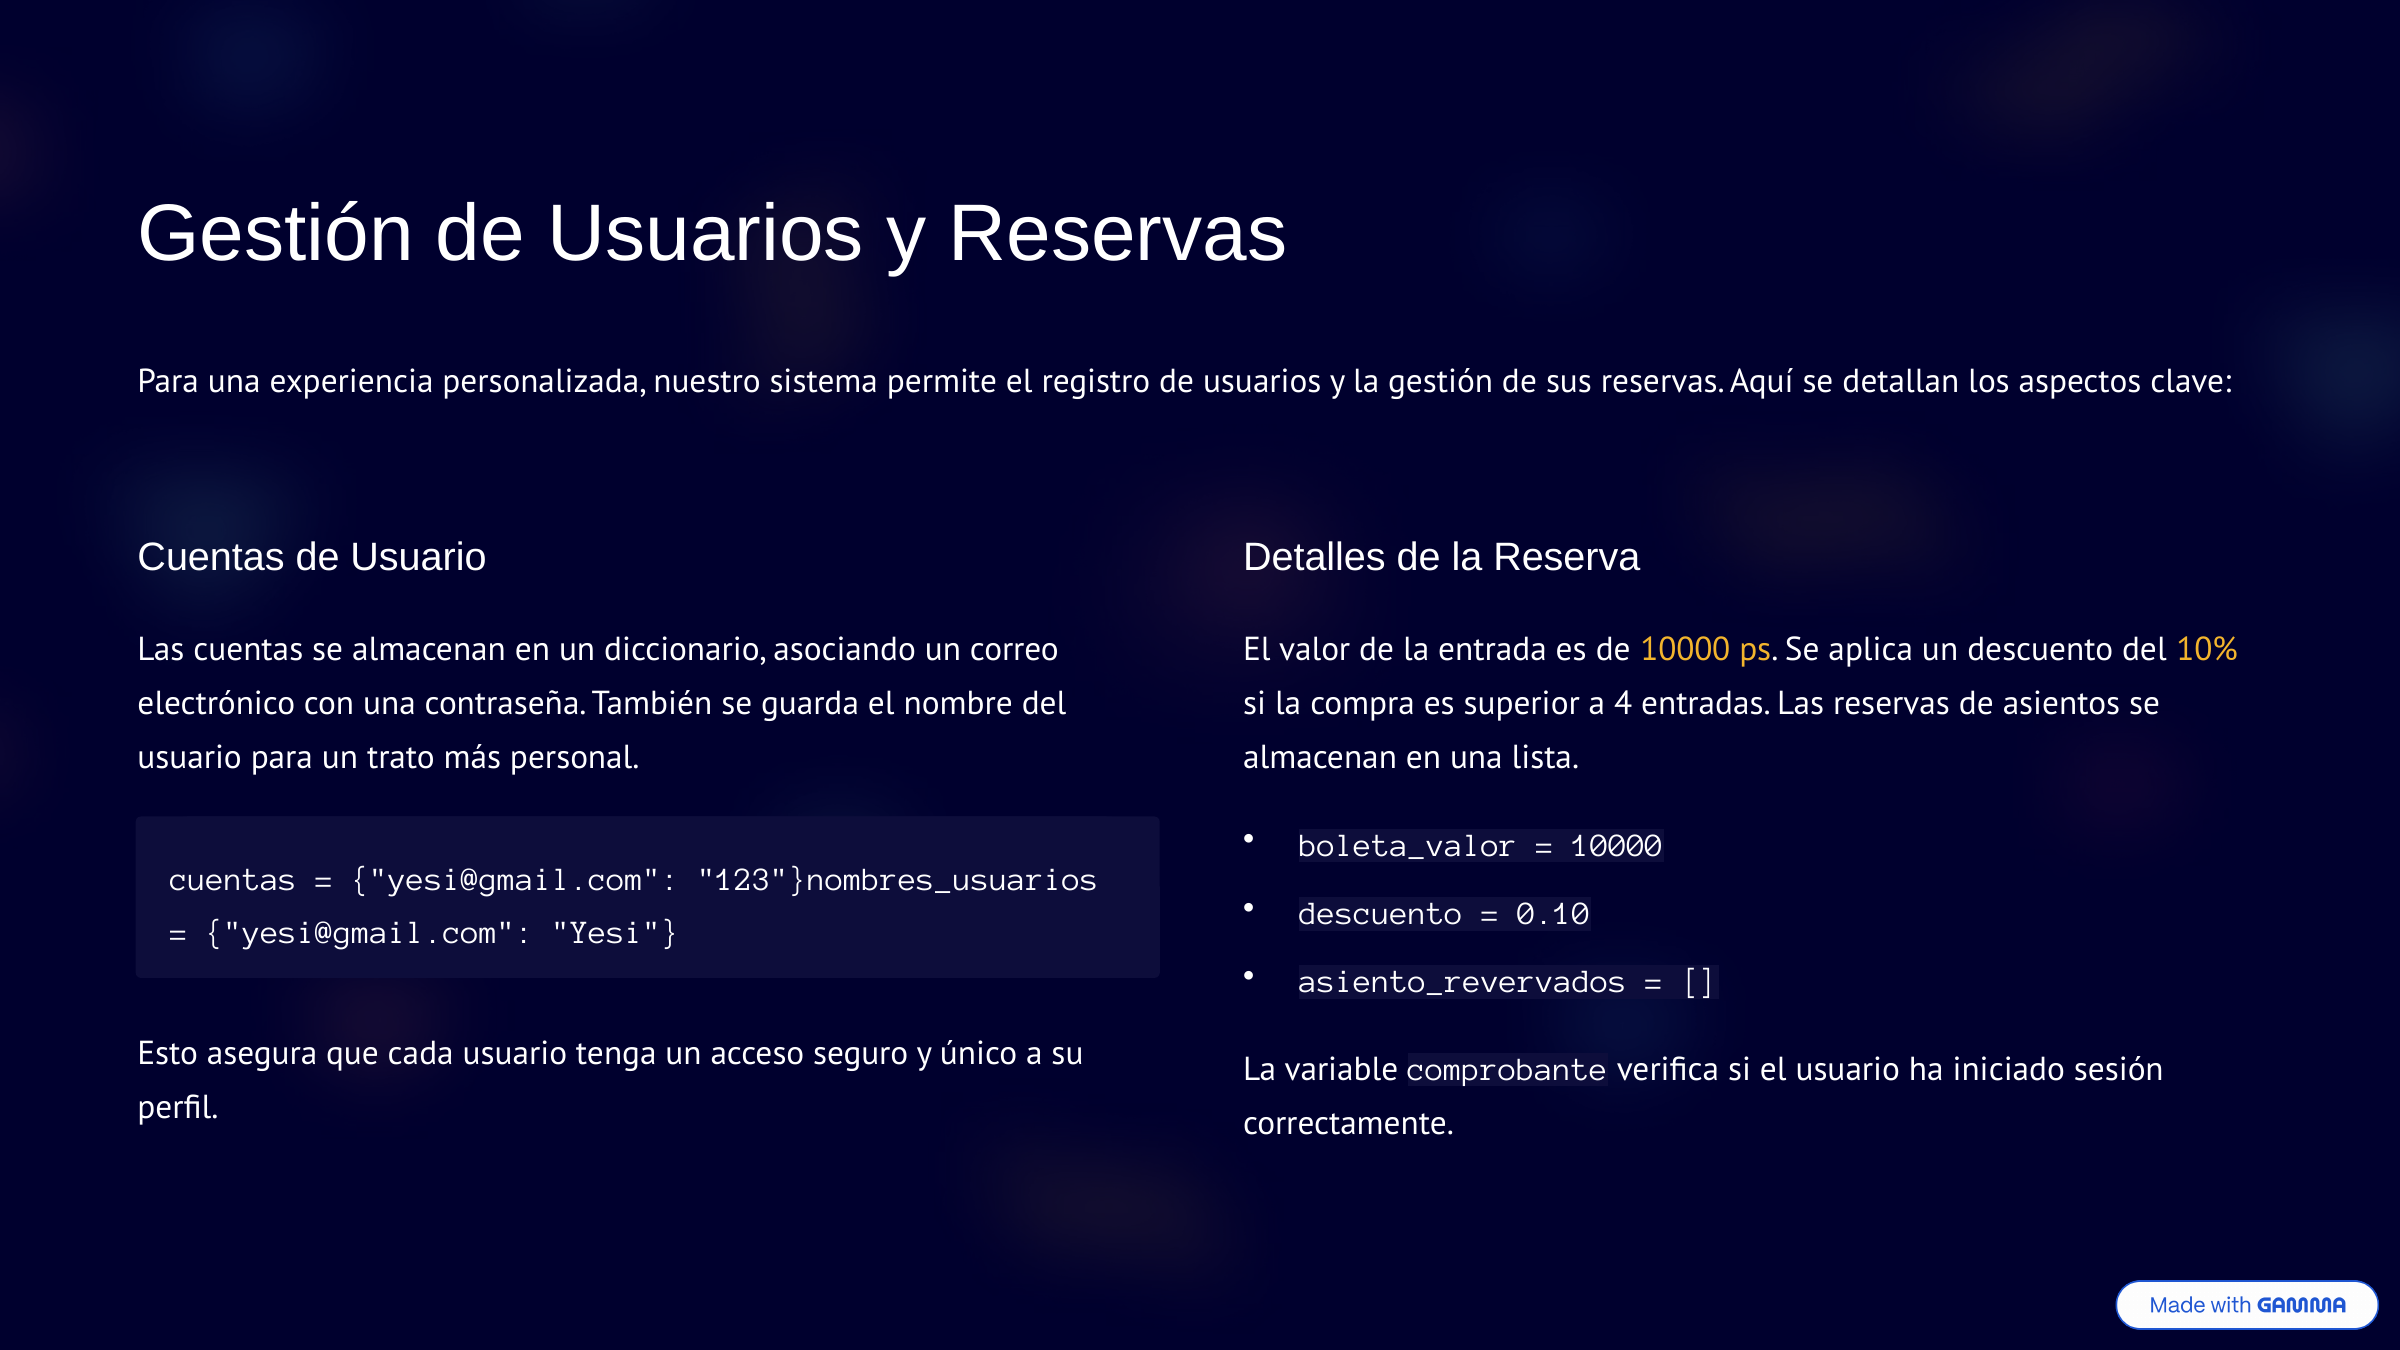

Gestión de Usuarios y Reservas
Para una experiencia personalizada, nuestro sistema permite el registro de usuarios y la gestión de sus reservas. Aquí se detallan los aspectos clave:
Cuentas de Usuario
Detalles de la Reserva
Las cuentas se almacenan en un diccionario, asociando un correo electrónico con una contraseña. También se guarda el nombre del usuario para un trato más personal.
El valor de la entrada es de 10000 ps. Se aplica un descuento del 10% si la compra es superior a 4 entradas. Las reservas de asientos se almacenan en una lista.
boleta_valor = 10000

cuentas = {"yesi@gmail.com": "123"}nombres_usuarios = {"yesi@gmail.com": "Yesi"}
descuento = 0.10
asiento_revervados = []
Esto asegura que cada usuario tenga un acceso seguro y único a su perfil.
La variable comprobante verifica si el usuario ha iniciado sesión correctamente.